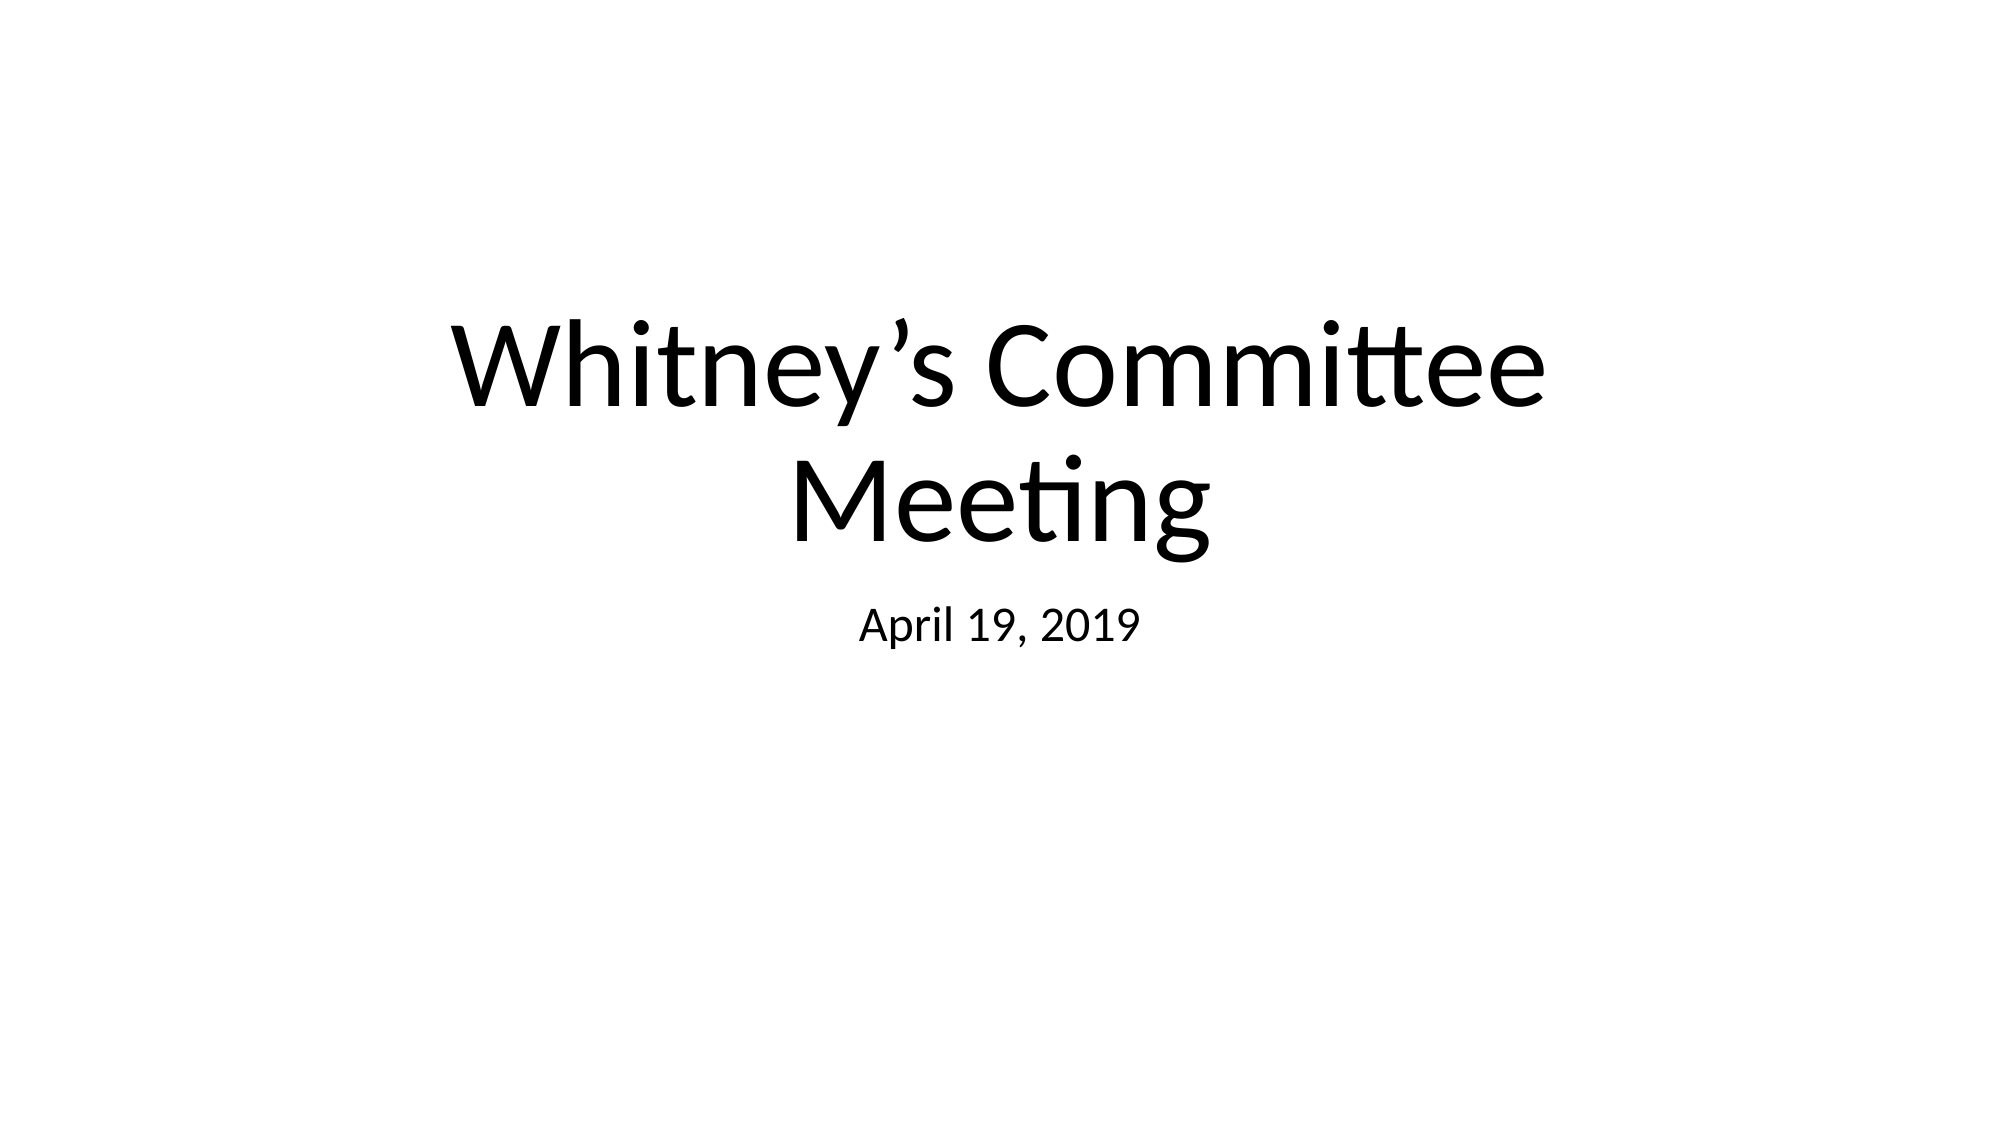

# Whitney’s Committee Meeting
April 19, 2019